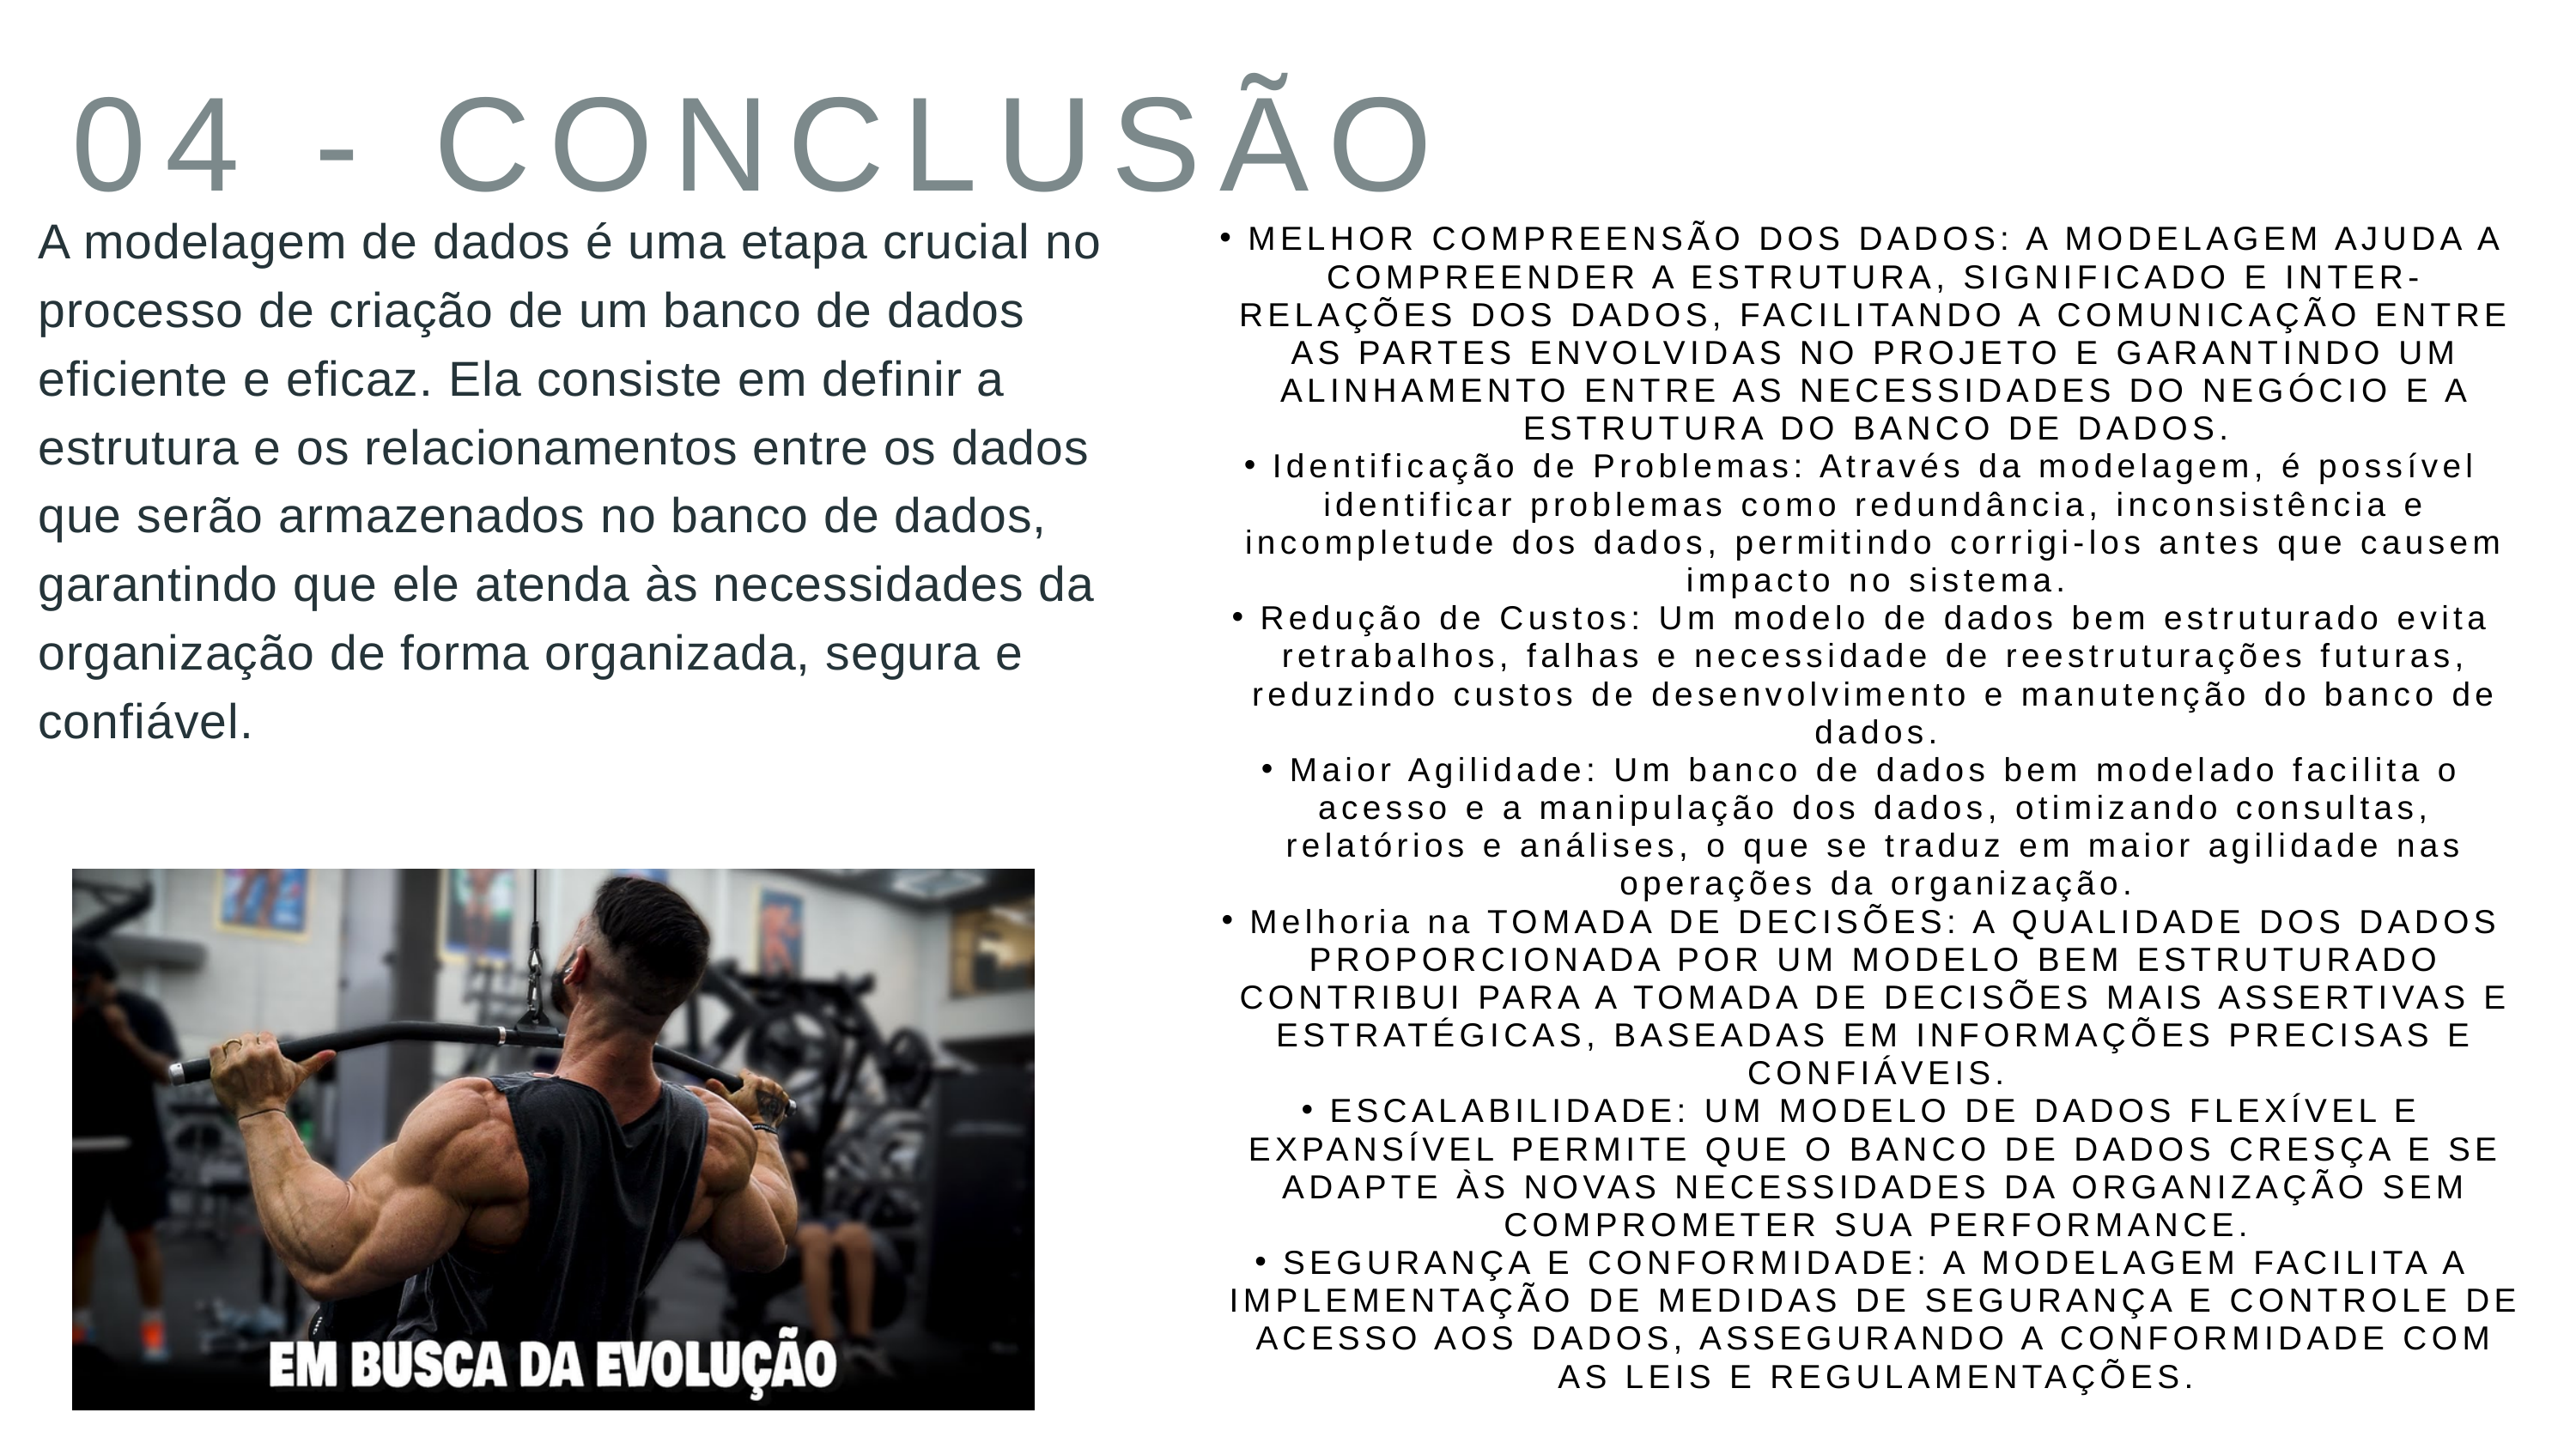

04 - CONCLUSÃO
A modelagem de dados é uma etapa crucial no processo de criação de um banco de dados eficiente e eficaz. Ela consiste em definir a estrutura e os relacionamentos entre os dados que serão armazenados no banco de dados, garantindo que ele atenda às necessidades da organização de forma organizada, segura e confiável.

MELHOR COMPREENSÃO DOS DADOS: A MODELAGEM AJUDA A COMPREENDER A ESTRUTURA, SIGNIFICADO E INTER-RELAÇÕES DOS DADOS, FACILITANDO A COMUNICAÇÃO ENTRE AS PARTES ENVOLVIDAS NO PROJETO E GARANTINDO UM ALINHAMENTO ENTRE AS NECESSIDADES DO NEGÓCIO E A ESTRUTURA DO BANCO DE DADOS.
Identificação de Problemas: Através da modelagem, é possível identificar problemas como redundância, inconsistência e incompletude dos dados, permitindo corrigi-los antes que causem impacto no sistema.
Redução de Custos: Um modelo de dados bem estruturado evita retrabalhos, falhas e necessidade de reestruturações futuras, reduzindo custos de desenvolvimento e manutenção do banco de dados.
Maior Agilidade: Um banco de dados bem modelado facilita o acesso e a manipulação dos dados, otimizando consultas, relatórios e análises, o que se traduz em maior agilidade nas operações da organização.
Melhoria na TOMADA DE DECISÕES: A QUALIDADE DOS DADOS PROPORCIONADA POR UM MODELO BEM ESTRUTURADO CONTRIBUI PARA A TOMADA DE DECISÕES MAIS ASSERTIVAS E ESTRATÉGICAS, BASEADAS EM INFORMAÇÕES PRECISAS E CONFIÁVEIS.
ESCALABILIDADE: UM MODELO DE DADOS FLEXÍVEL E EXPANSÍVEL PERMITE QUE O BANCO DE DADOS CRESÇA E SE ADAPTE ÀS NOVAS NECESSIDADES DA ORGANIZAÇÃO SEM COMPROMETER SUA PERFORMANCE.
SEGURANÇA E CONFORMIDADE: A MODELAGEM FACILITA A IMPLEMENTAÇÃO DE MEDIDAS DE SEGURANÇA E CONTROLE DE ACESSO AOS DADOS, ASSEGURANDO A CONFORMIDADE COM AS LEIS E REGULAMENTAÇÕES.